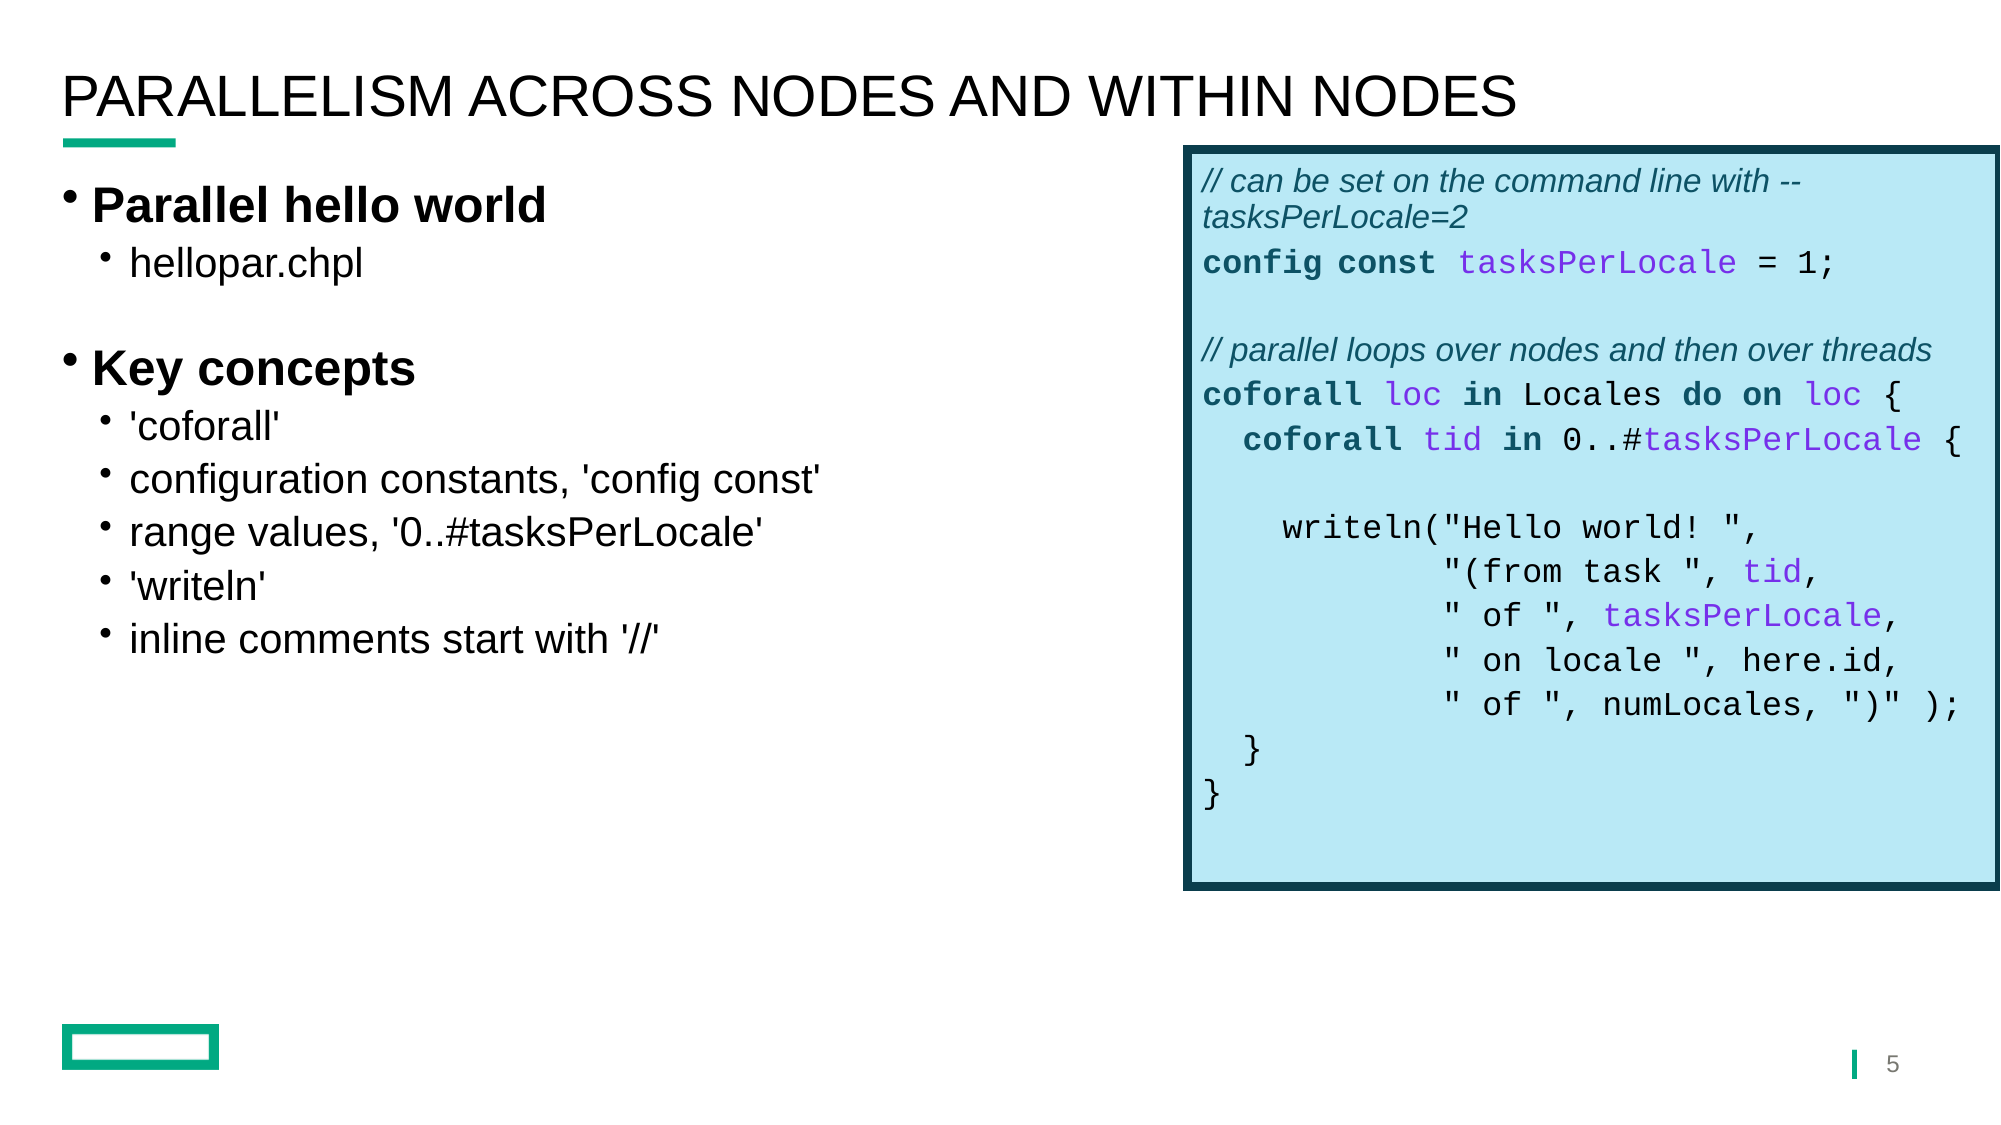

# Parallelism Across Nodes and Within Nodes
// can be set on the command line with --tasksPerLocale=2
config const tasksPerLocale = 1;

// parallel loops over nodes and then over threads
coforall loc in Locales do on loc {
  coforall tid in 0..#tasksPerLocale {

    writeln("Hello world! ",
            "(from task ", tid,
            " of ", tasksPerLocale,
            " on locale ", here.id,
            " of ", numLocales, ")" );
  }
}
Parallel hello world
hellopar.chpl

Key concepts
'coforall'
configuration constants, 'config const'
range values, '0..#tasksPerLocale'
'writeln'
inline comments start with '//'

5